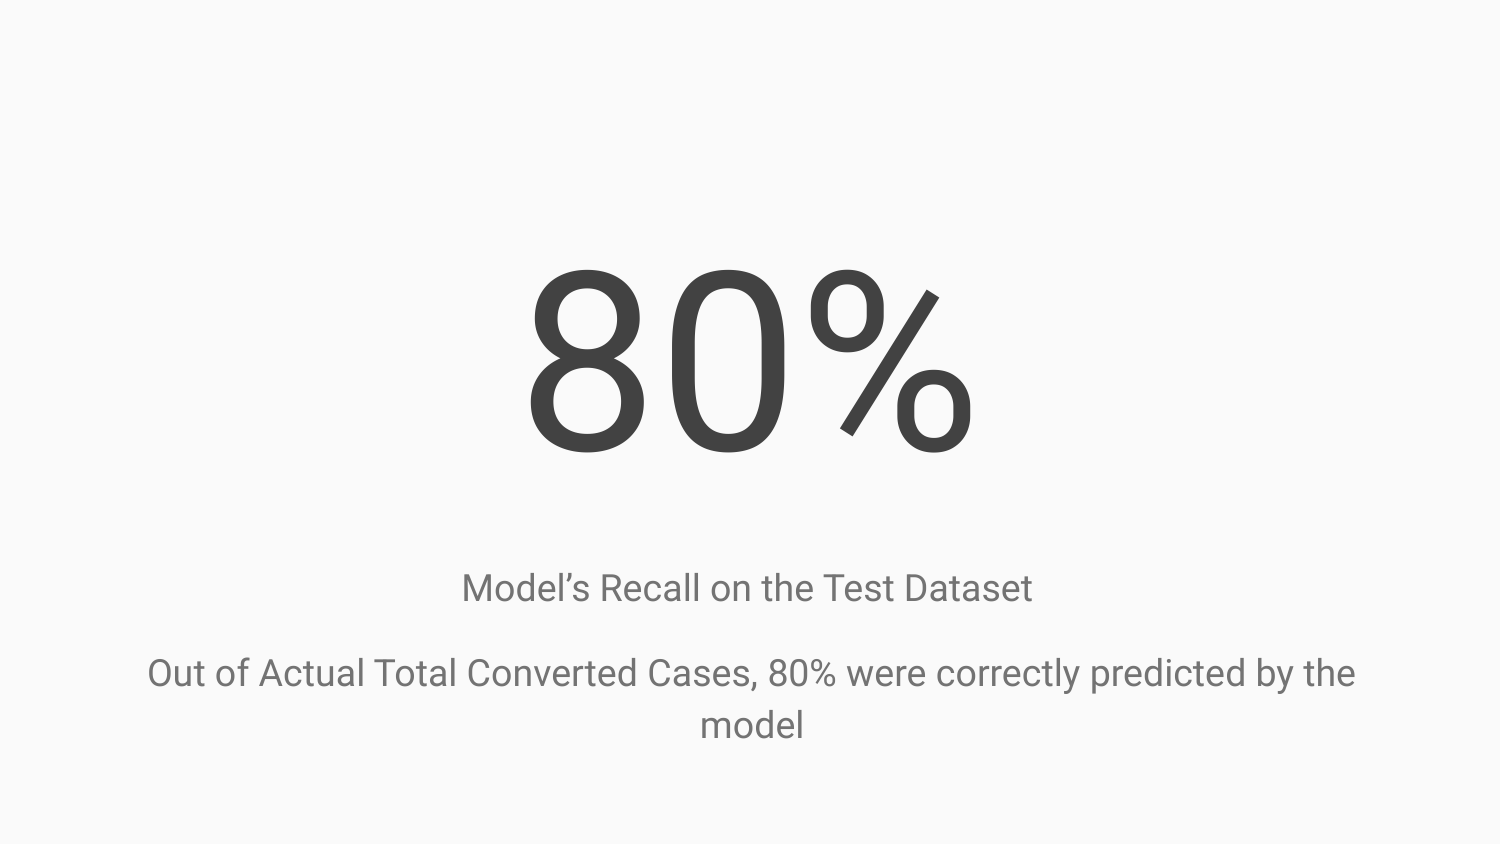

# 80%
Model’s Recall on the Test Dataset
Out of Actual Total Converted Cases, 80% were correctly predicted by the model